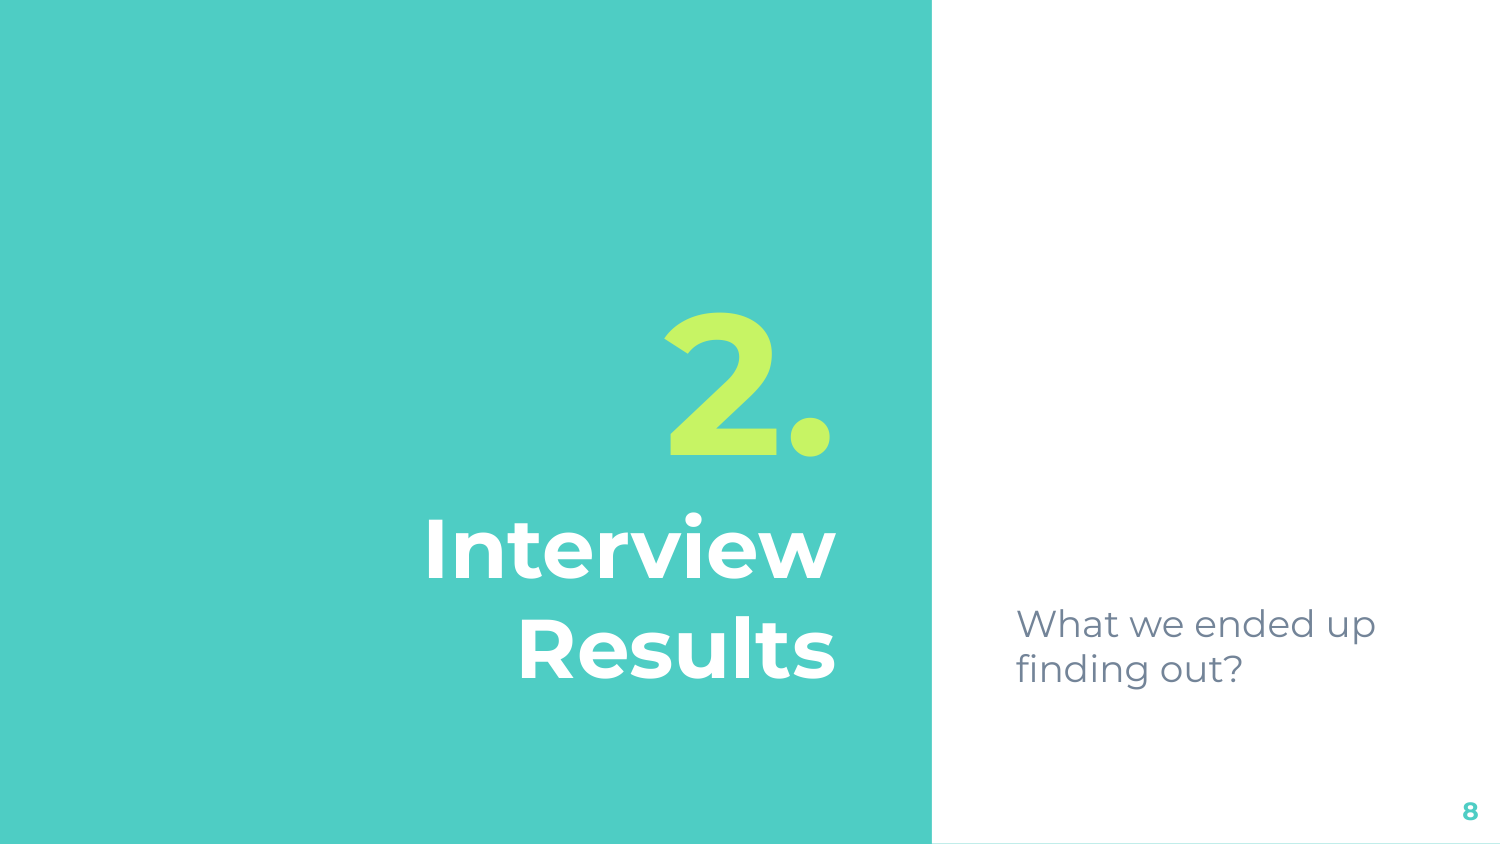

What we ended up finding out?
# 2.
Interview Results
8